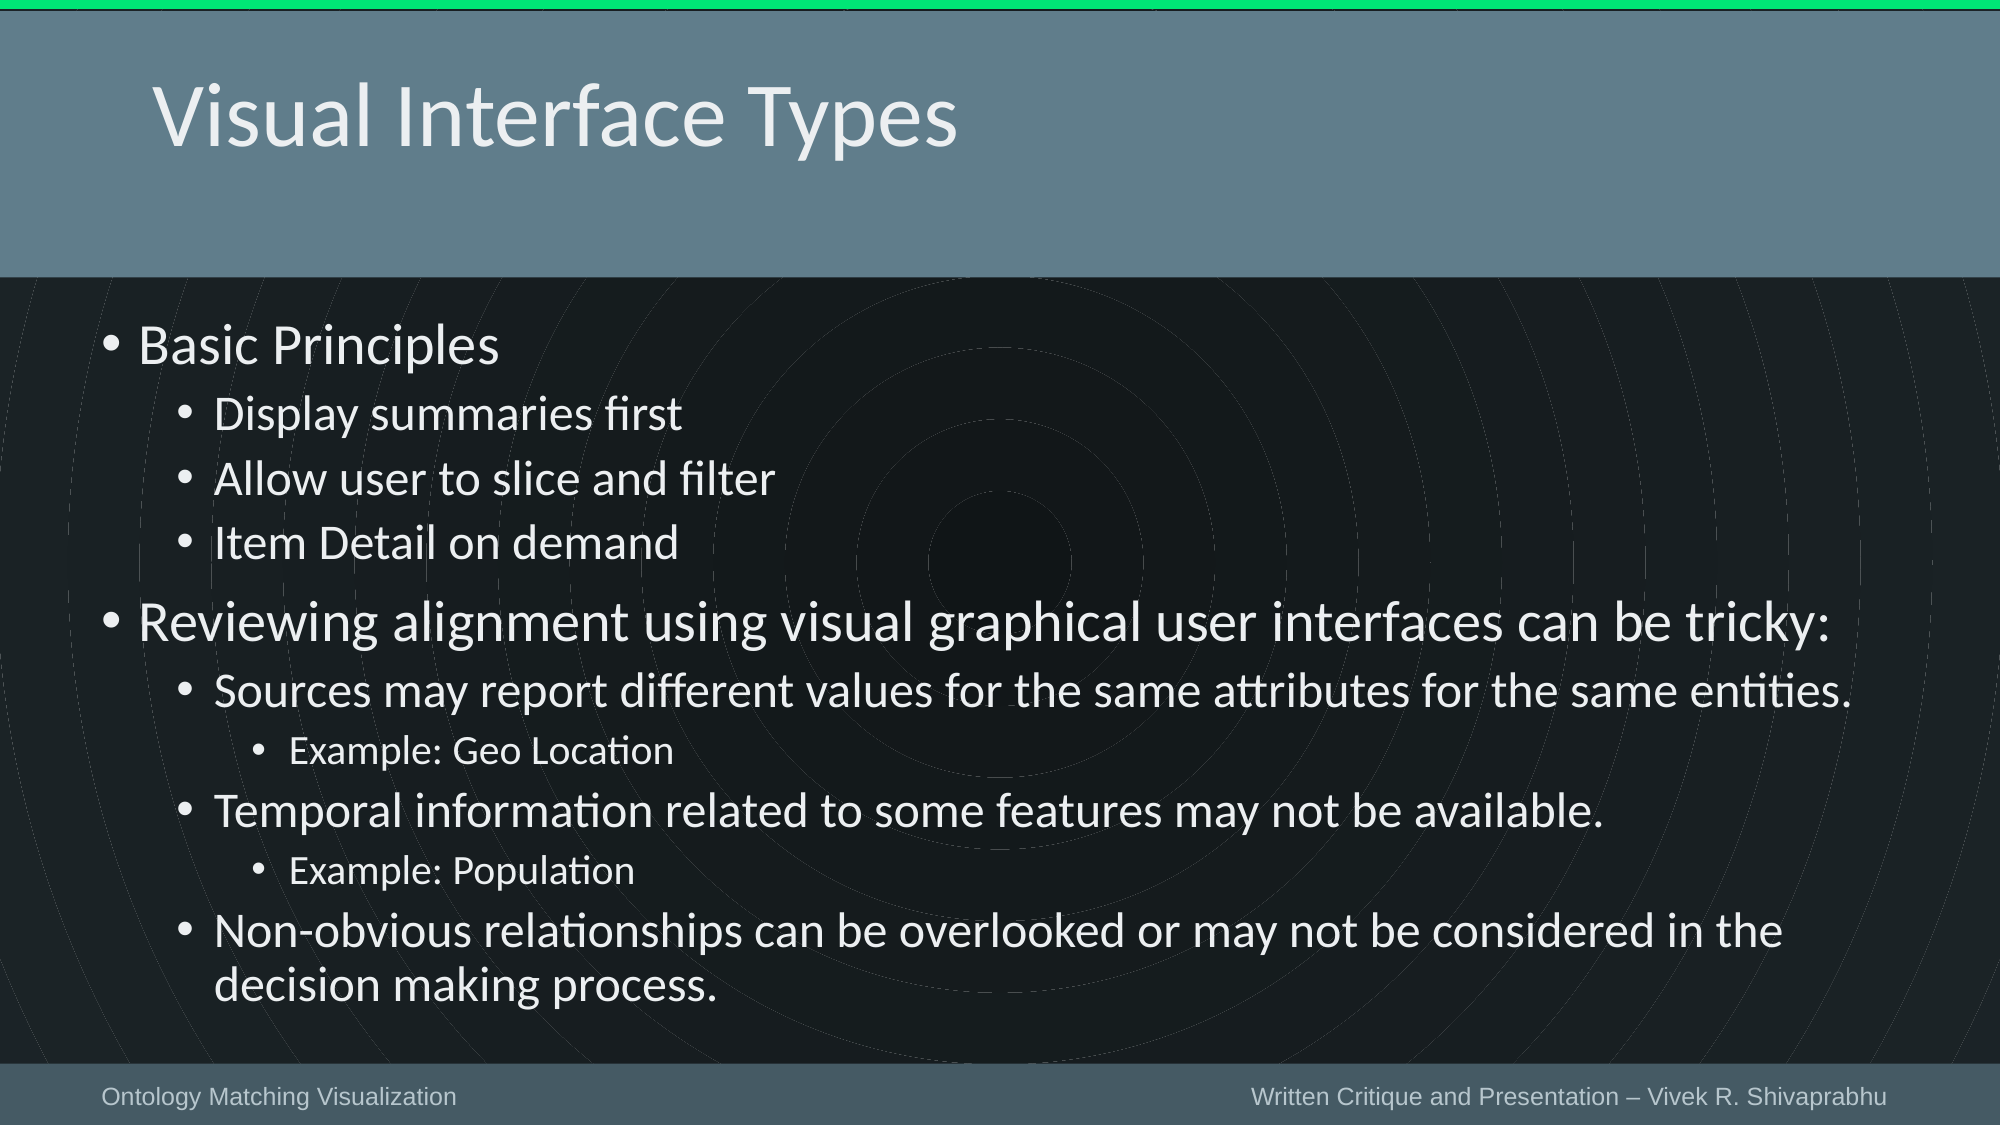

# Visual Interface Types
Basic Principles
Display summaries first
Allow user to slice and filter
Item Detail on demand
Reviewing alignment using visual graphical user interfaces can be tricky:
Sources may report different values for the same attributes for the same entities.
Example: Geo Location
Temporal information related to some features may not be available.
Example: Population
Non-obvious relationships can be overlooked or may not be considered in the decision making process.